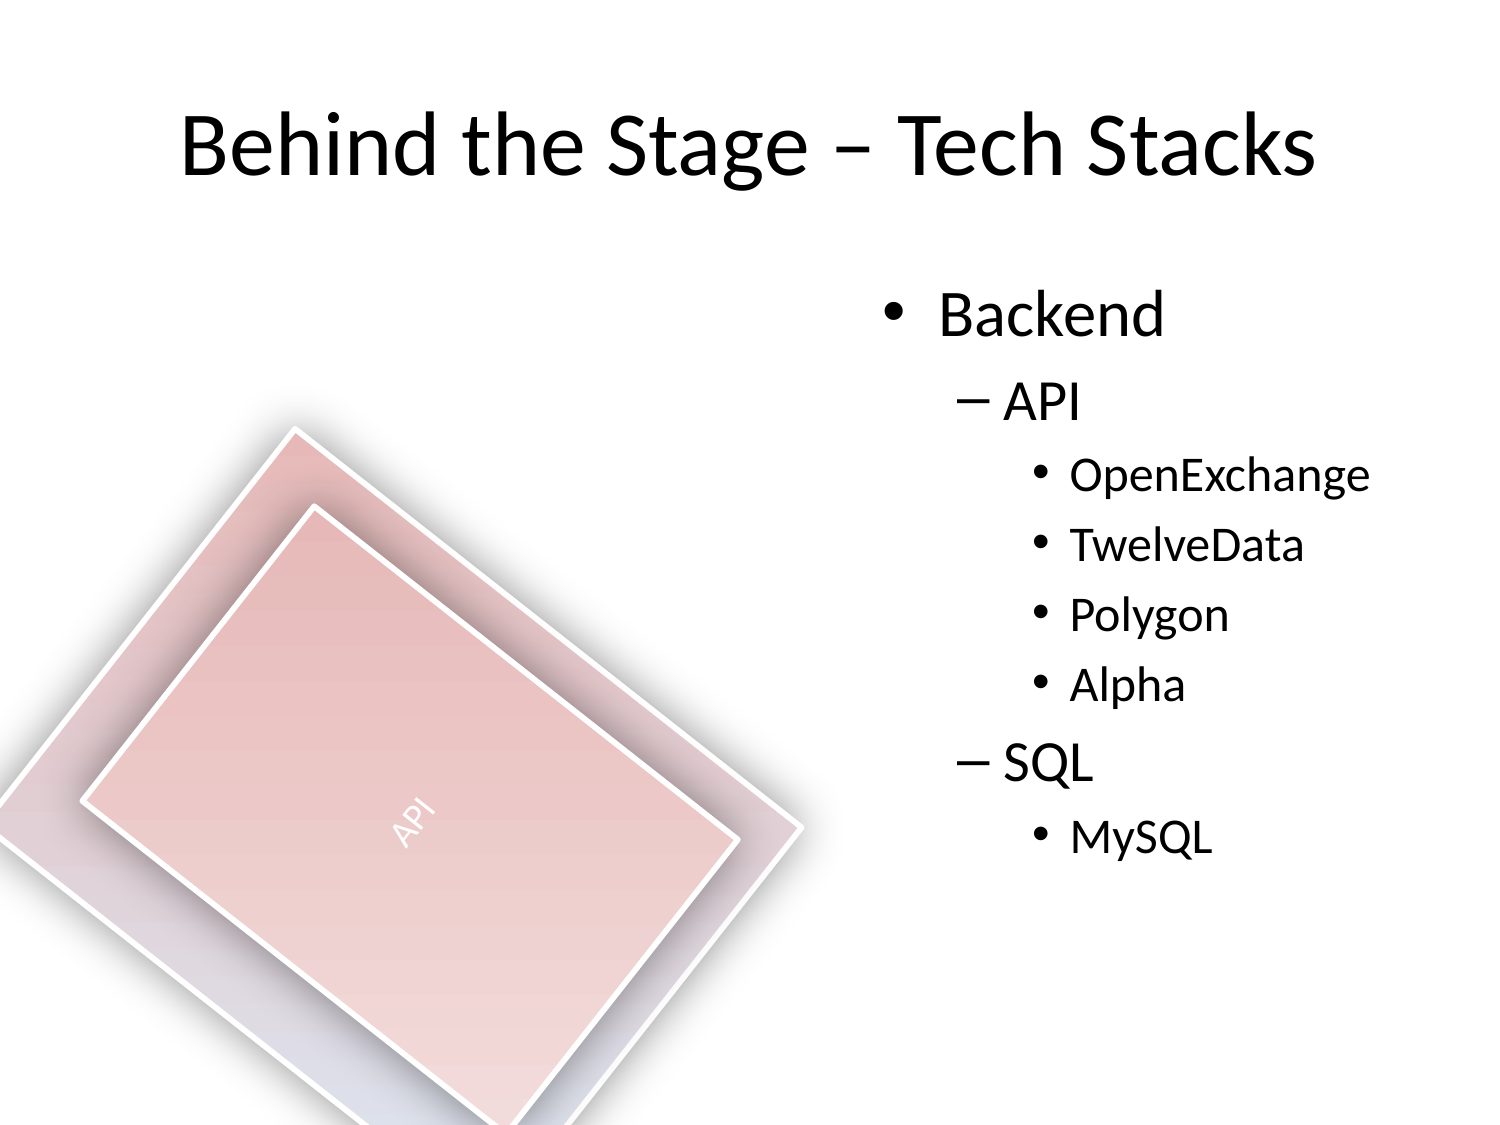

# Behind the Stage – Tech Stacks
Backend
API
OpenExchange
TwelveData
Polygon
Alpha
SQL
MySQL

API